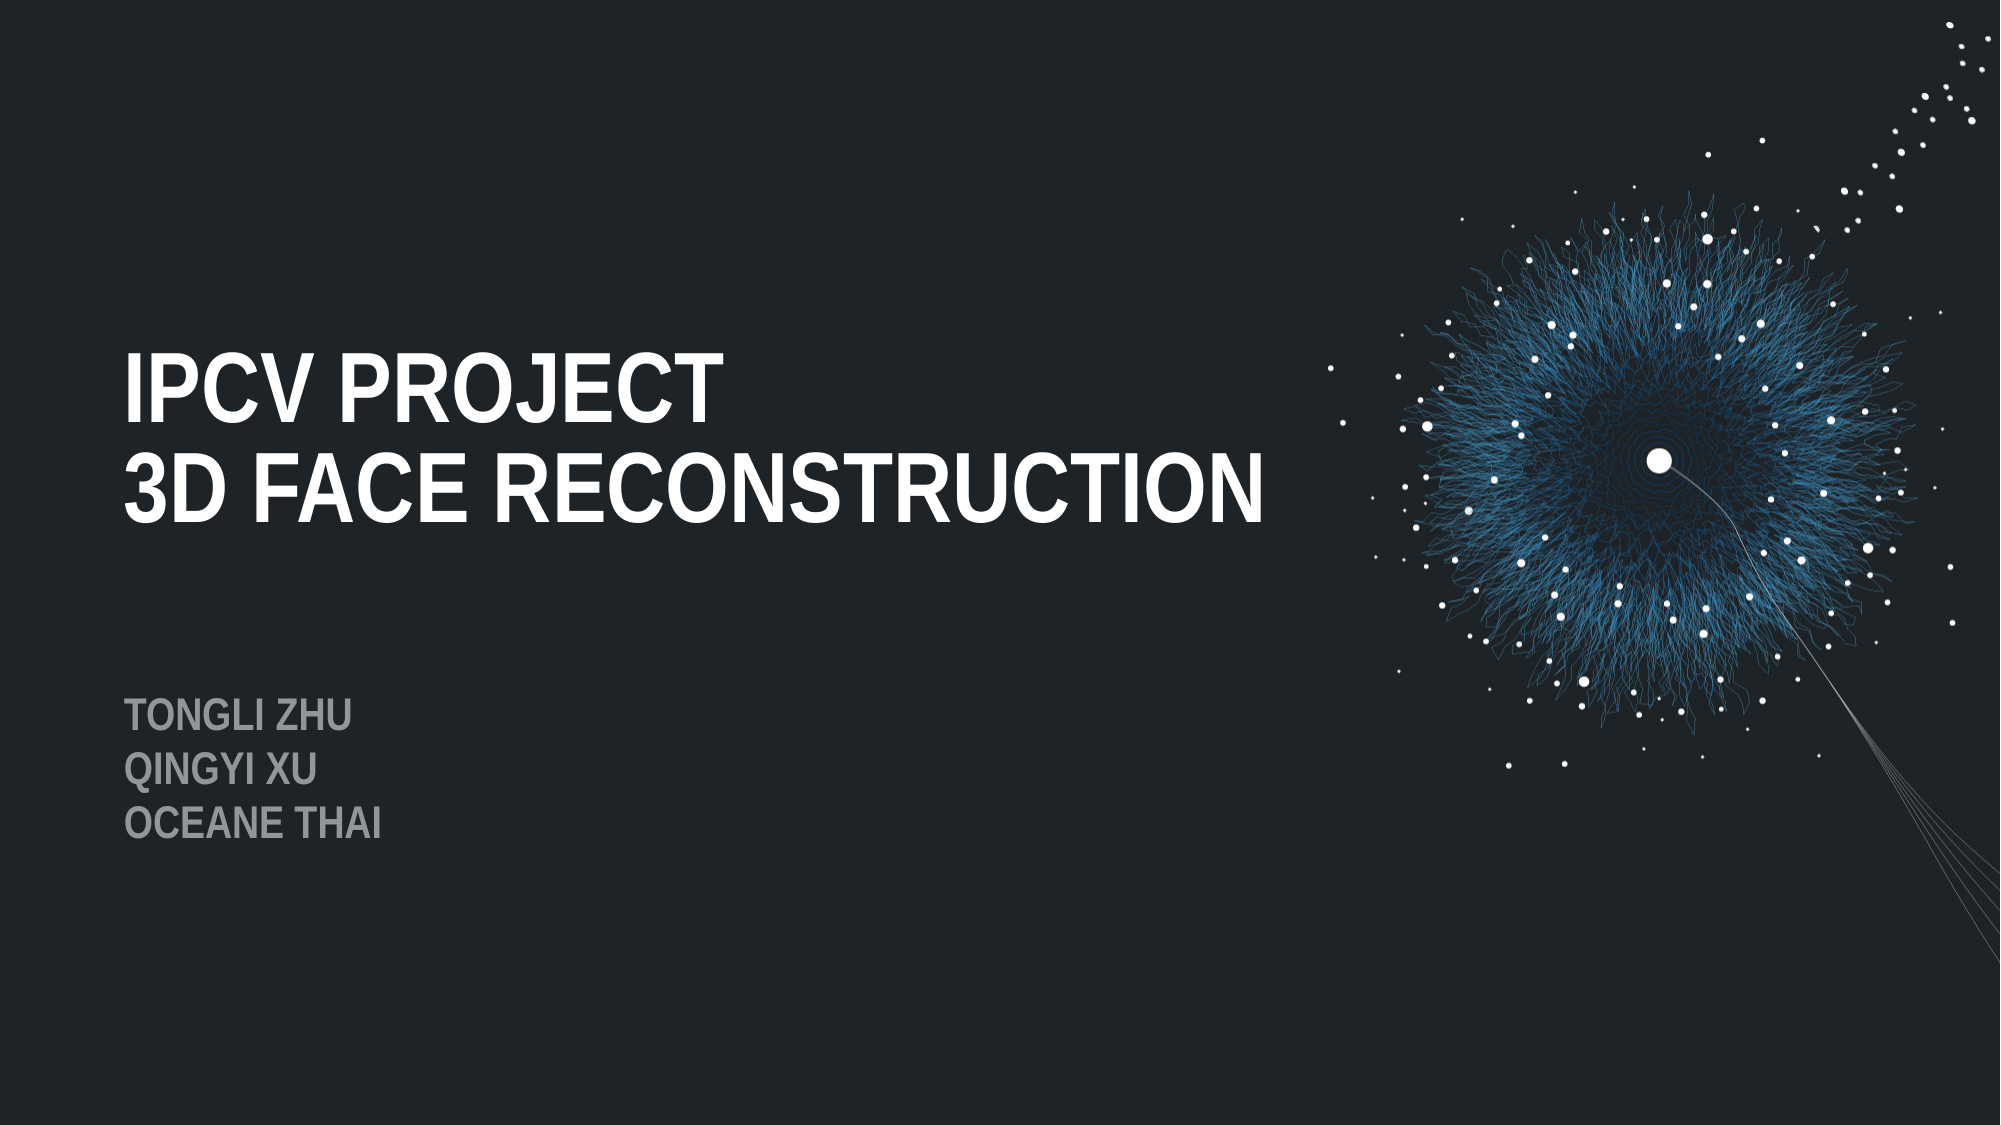

# IPCV PROJECT 3D FACE reconstruction

TONGLI ZHU
QINGYI XU
Oceane thai

1